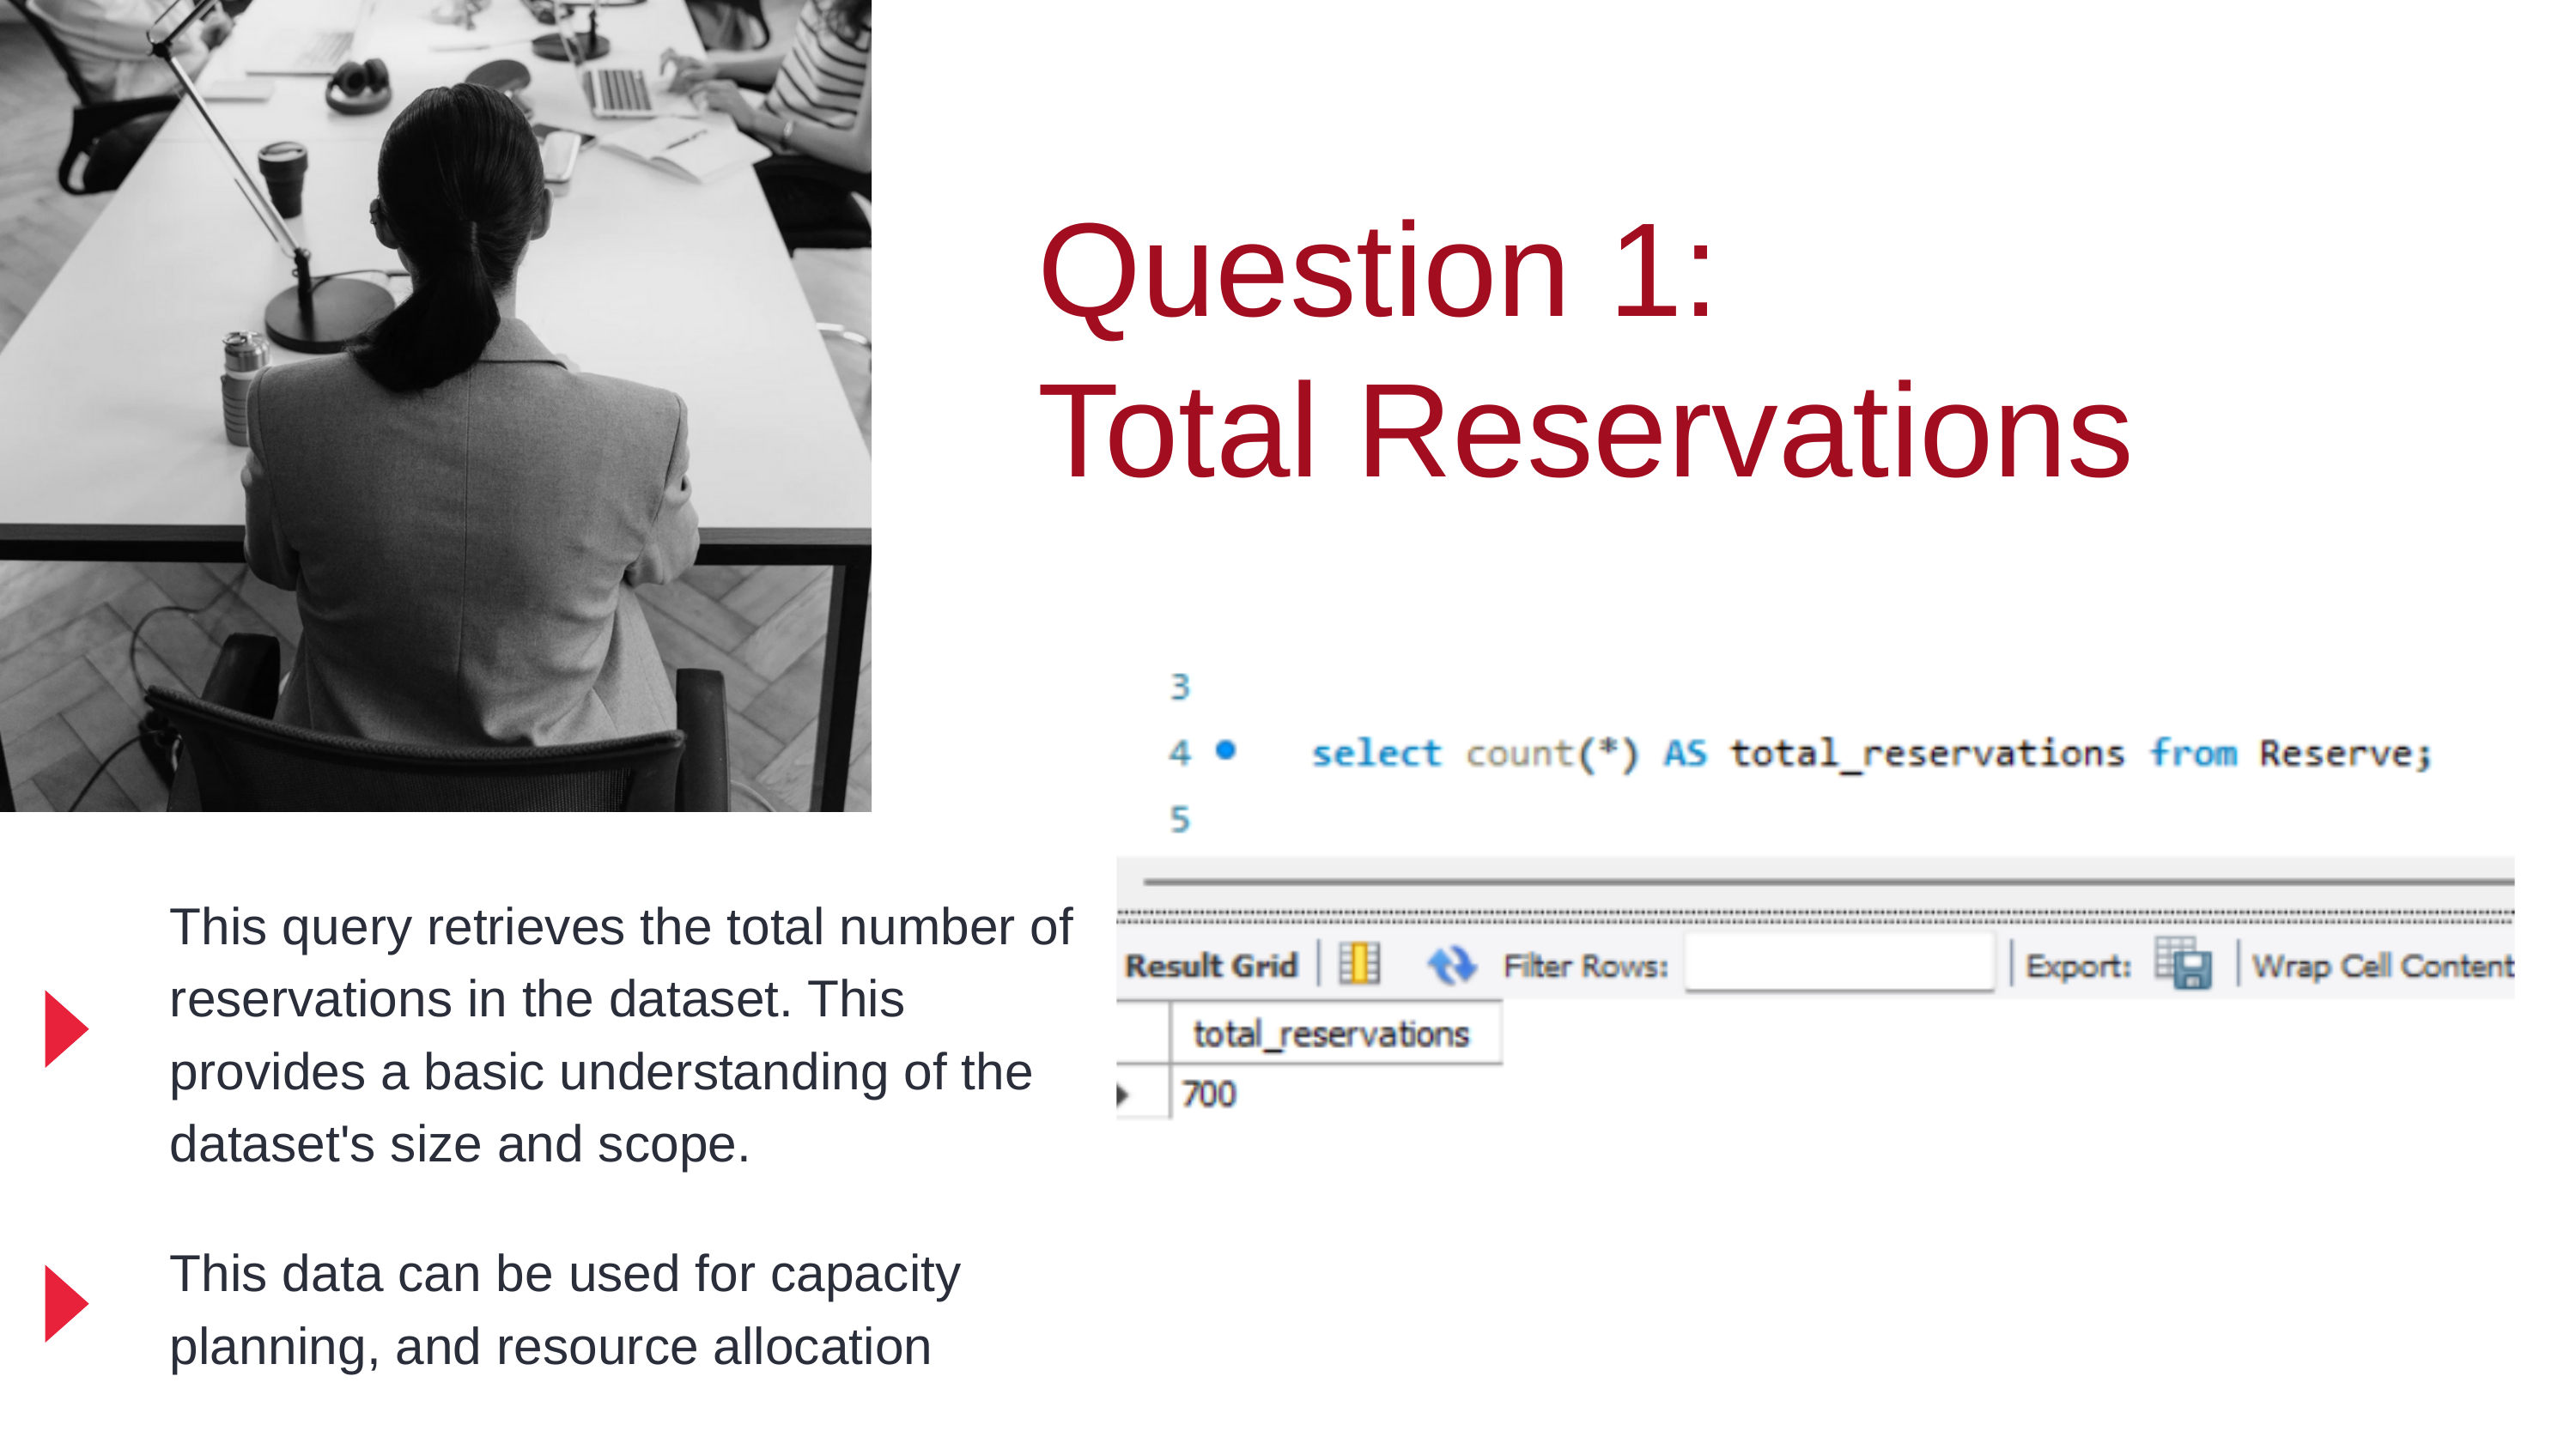

Question 1:
Total Reservations

This query retrieves the total number of reservations in the dataset. This provides a basic understanding of the dataset's size and scope.

This data can be used for capacity planning, and resource allocation

Back to Agenda